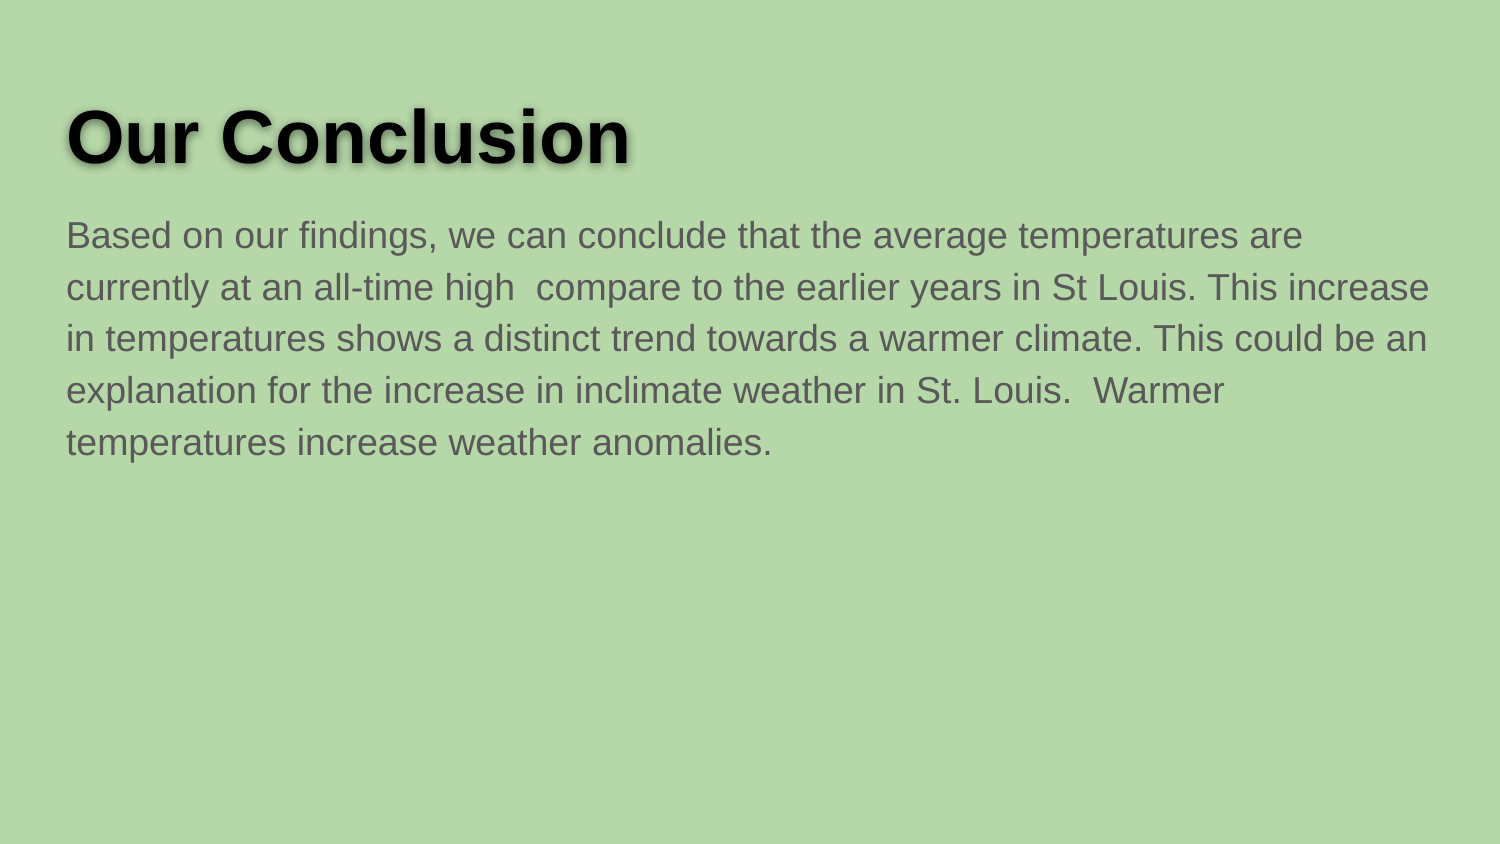

# Our Conclusion
Based on our findings, we can conclude that the average temperatures are currently at an all-time high  compare to the earlier years in St Louis. This increase in temperatures shows a distinct trend towards a warmer climate. This could be an explanation for the increase in inclimate weather in St. Louis.  Warmer temperatures increase weather anomalies.